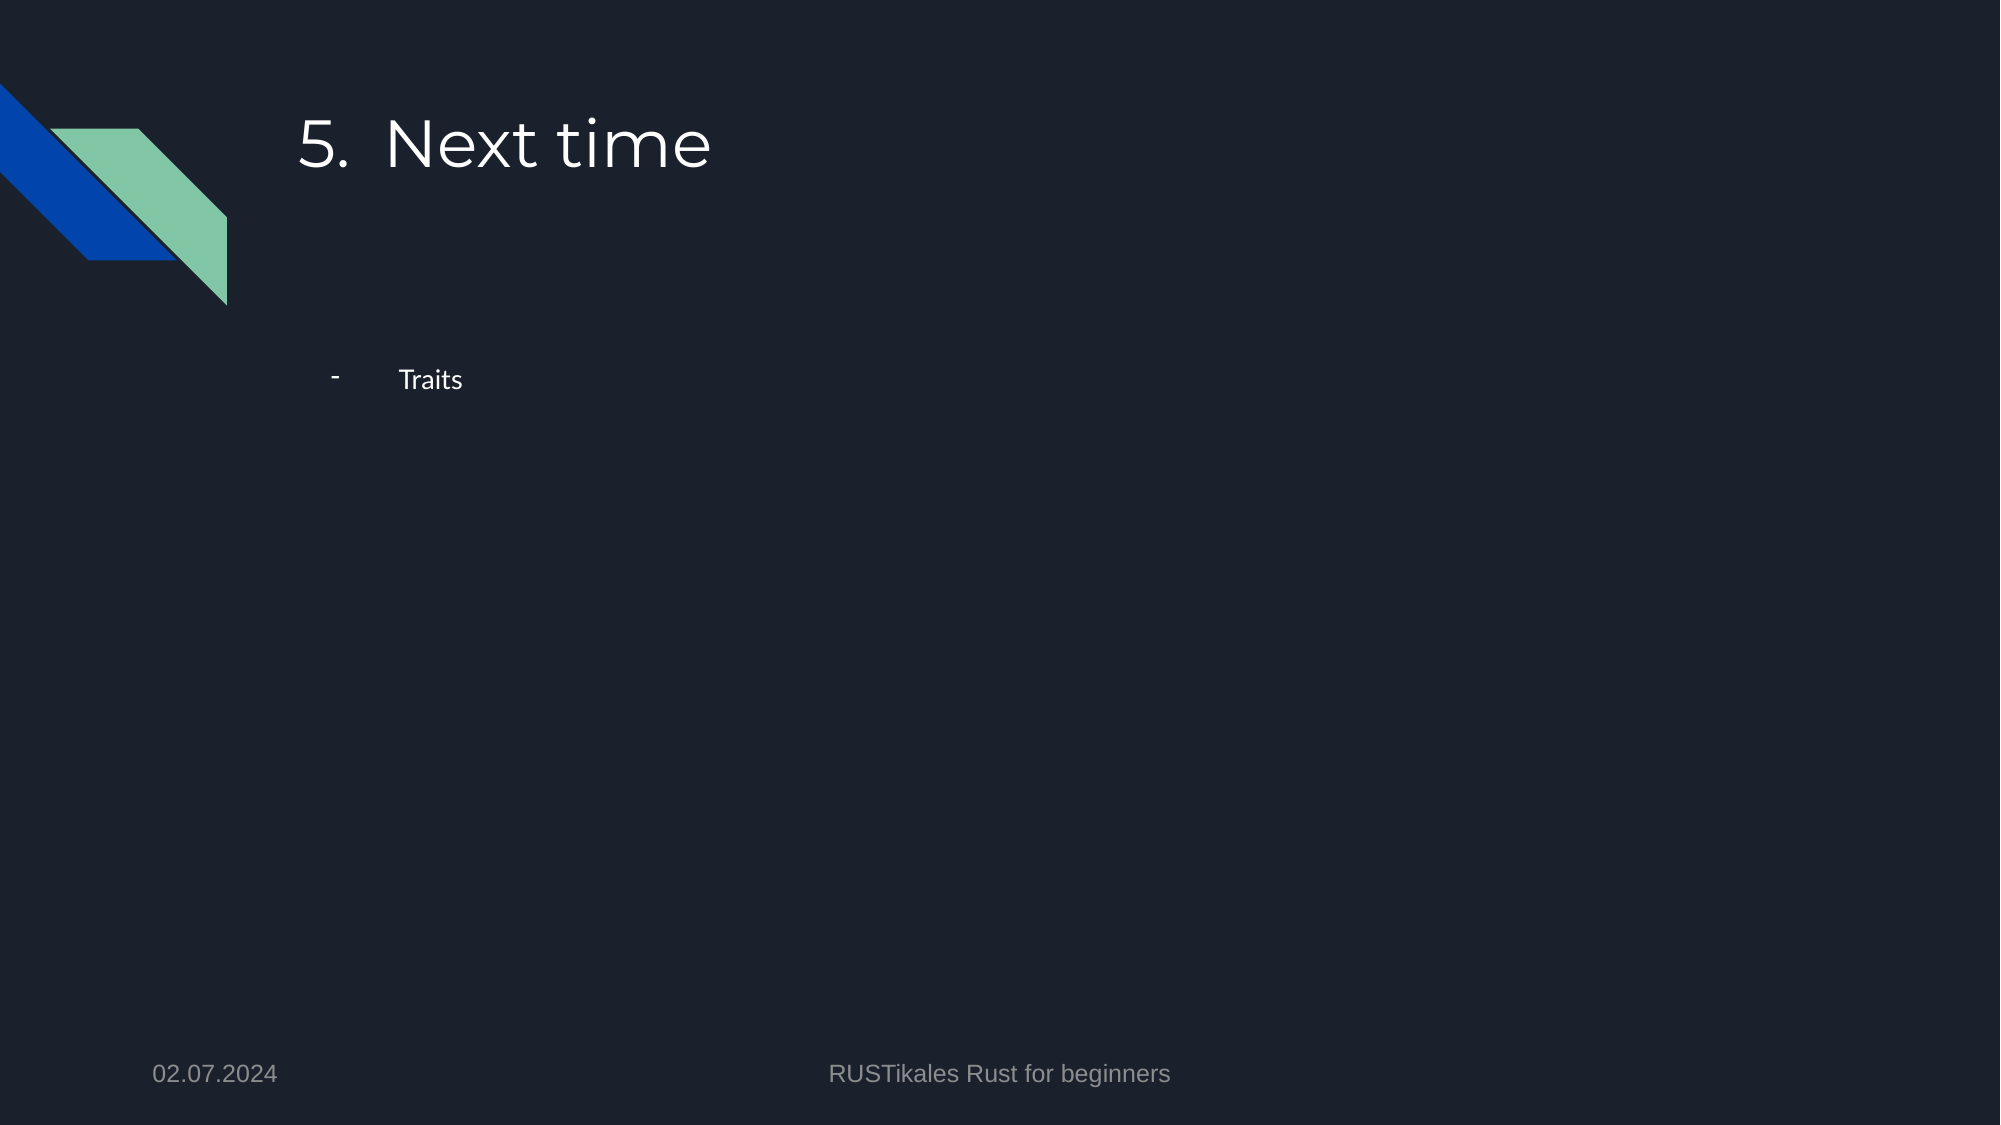

# Next time
Traits
02.07.2024
RUSTikales Rust for beginners